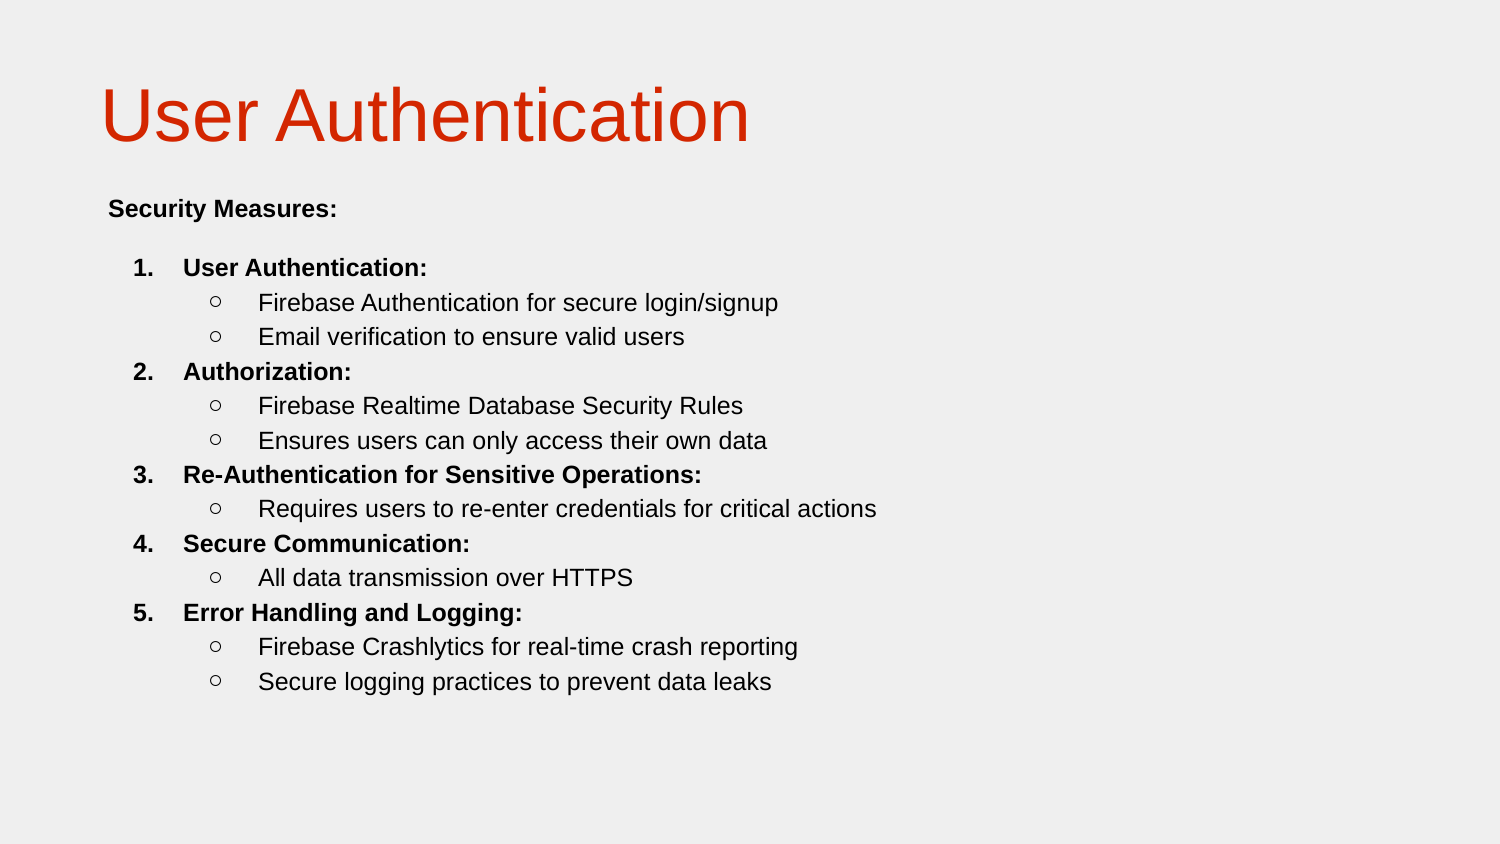

# User Authentication
Security Measures:
User Authentication:
Firebase Authentication for secure login/signup
Email verification to ensure valid users
Authorization:
Firebase Realtime Database Security Rules
Ensures users can only access their own data
Re-Authentication for Sensitive Operations:
Requires users to re-enter credentials for critical actions
Secure Communication:
All data transmission over HTTPS
Error Handling and Logging:
Firebase Crashlytics for real-time crash reporting
Secure logging practices to prevent data leaks